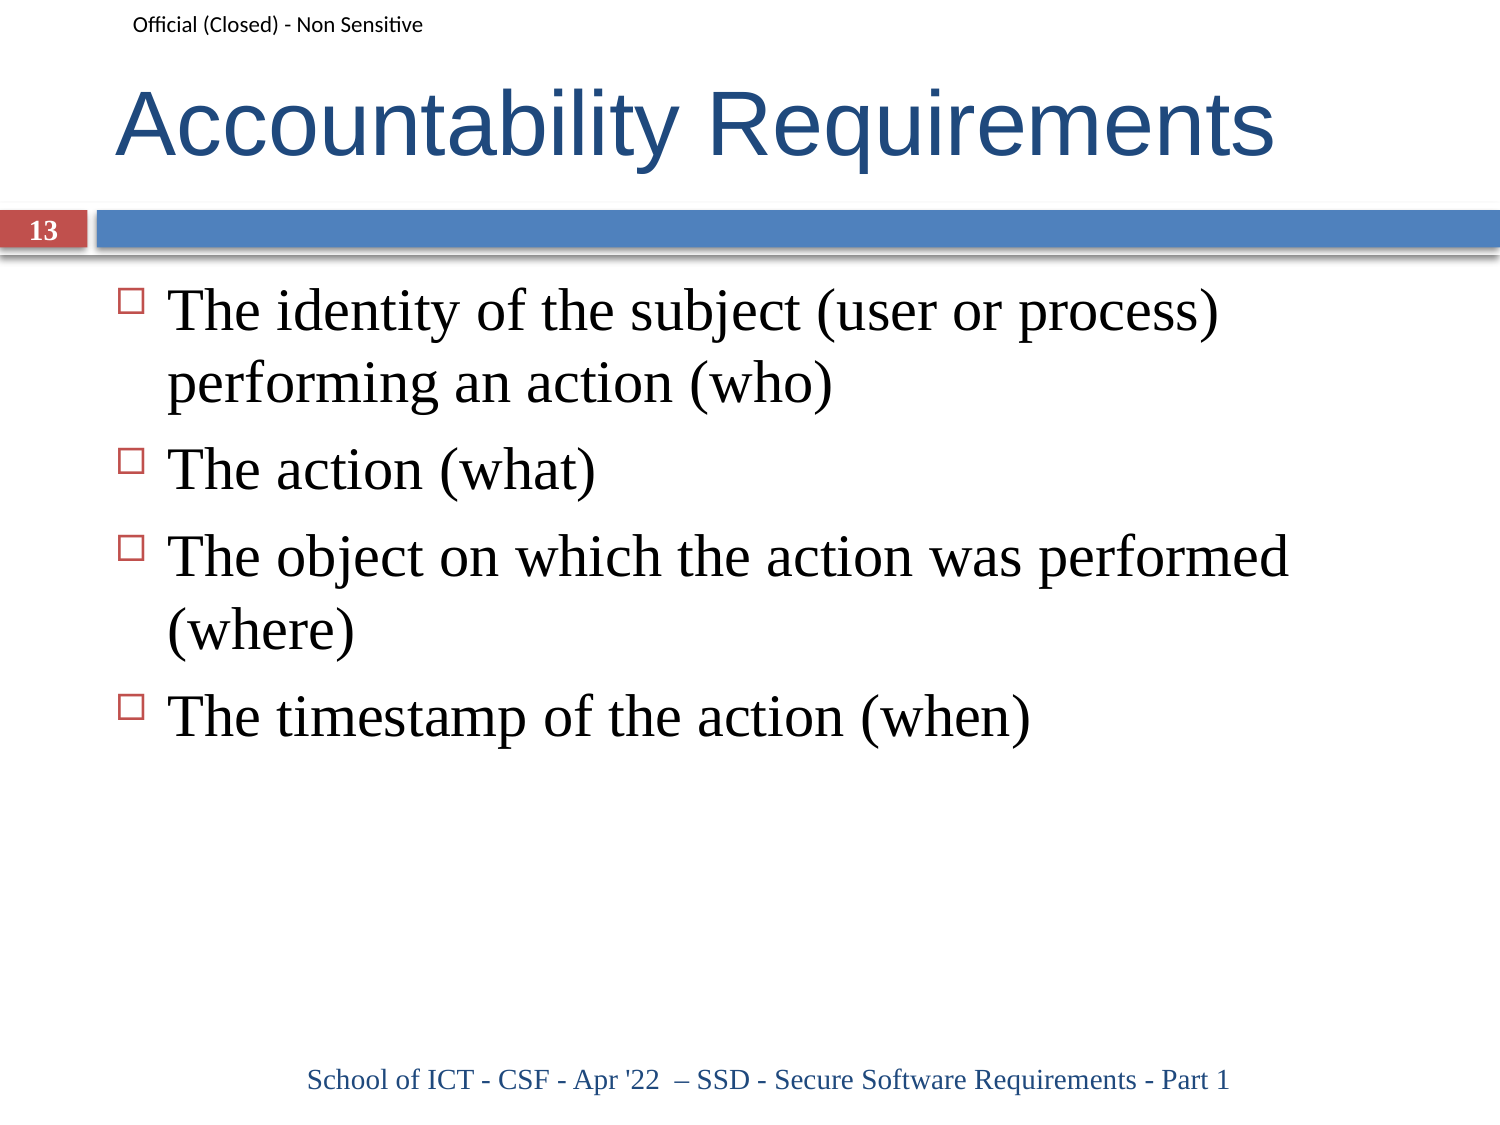

# Accountability Requirements
13
The identity of the subject (user or process) performing an action (who)
The action (what)
The object on which the action was performed (where)
The timestamp of the action (when)
School of ICT - CSF - Apr '22  – SSD - Secure Software Requirements - Part 1